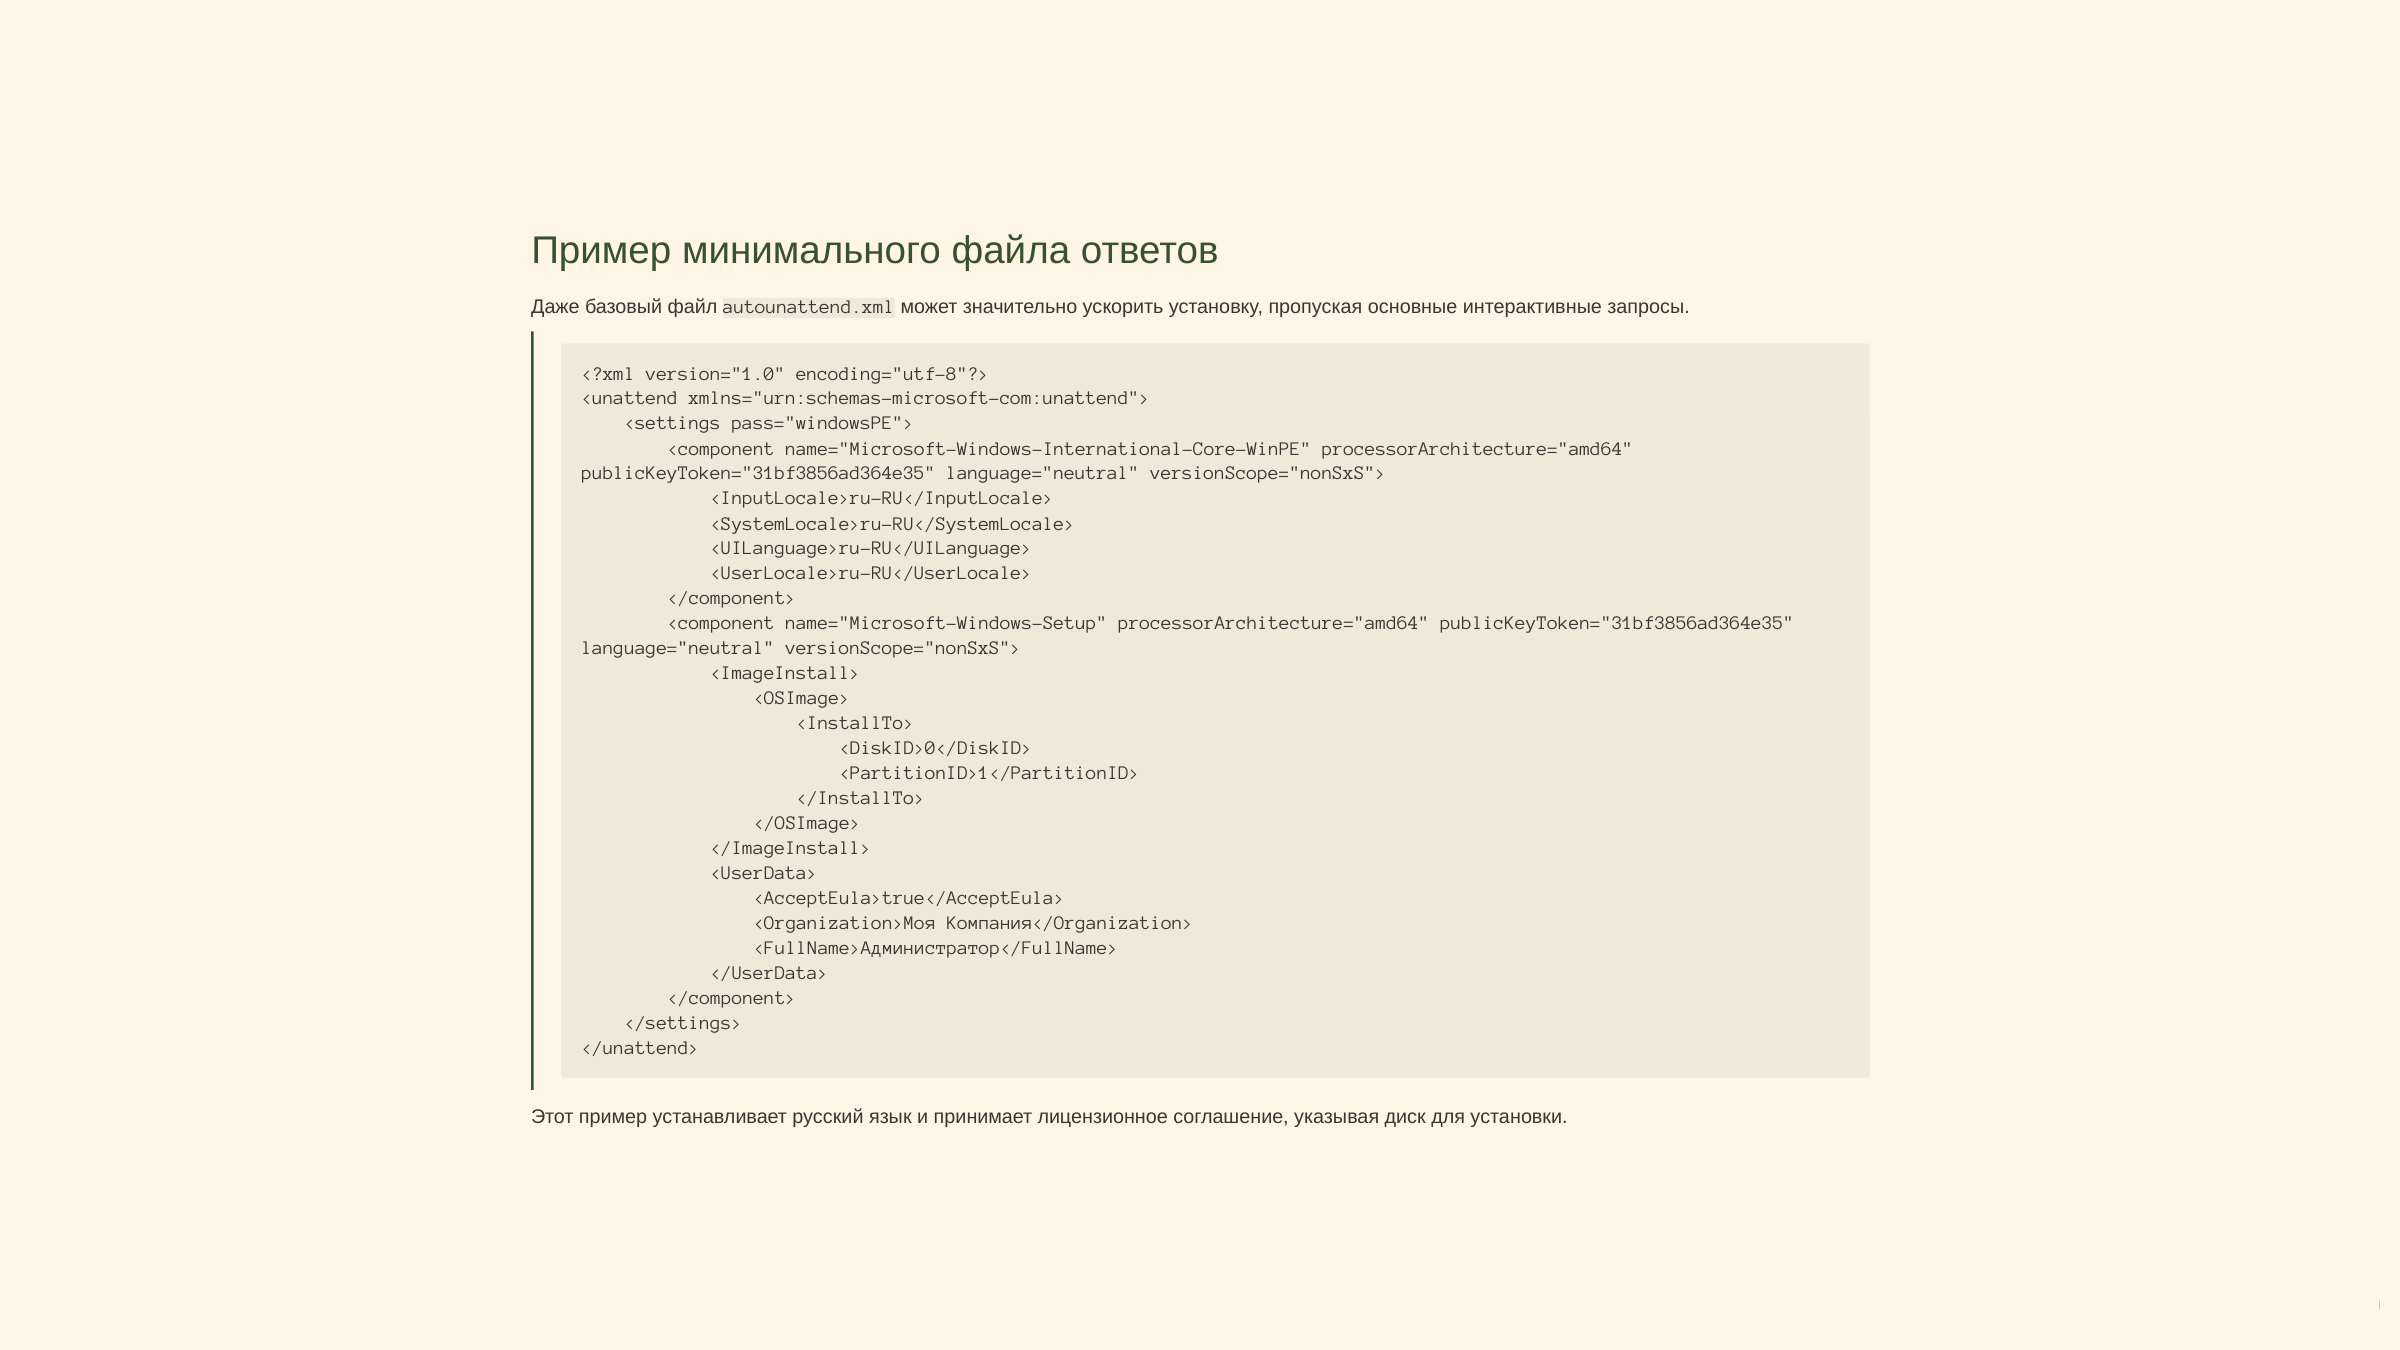

Пример минимального файла ответов
Даже базовый файл autounattend.xml может значительно ускорить установку, пропуская основные интерактивные запросы.

<?xml version="1.0" encoding="utf-8"?>
<unattend xmlns="urn:schemas-microsoft-com:unattend">
    <settings pass="windowsPE">
        <component name="Microsoft-Windows-International-Core-WinPE" processorArchitecture="amd64" publicKeyToken="31bf3856ad364e35" language="neutral" versionScope="nonSxS">
            <InputLocale>ru-RU</InputLocale>
            <SystemLocale>ru-RU</SystemLocale>
            <UILanguage>ru-RU</UILanguage>
            <UserLocale>ru-RU</UserLocale>
        </component>
        <component name="Microsoft-Windows-Setup" processorArchitecture="amd64" publicKeyToken="31bf3856ad364e35" language="neutral" versionScope="nonSxS">
            <ImageInstall>
                <OSImage>
                    <InstallTo>
                        <DiskID>0</DiskID>
                        <PartitionID>1</PartitionID>
                    </InstallTo>
                </OSImage>
            </ImageInstall>
            <UserData>
                <AcceptEula>true</AcceptEula>
                <Organization>Моя Компания</Organization>
                <FullName>Администратор</FullName>
            </UserData>
        </component>
    </settings>
</unattend>
Этот пример устанавливает русский язык и принимает лицензионное соглашение, указывая диск для установки.